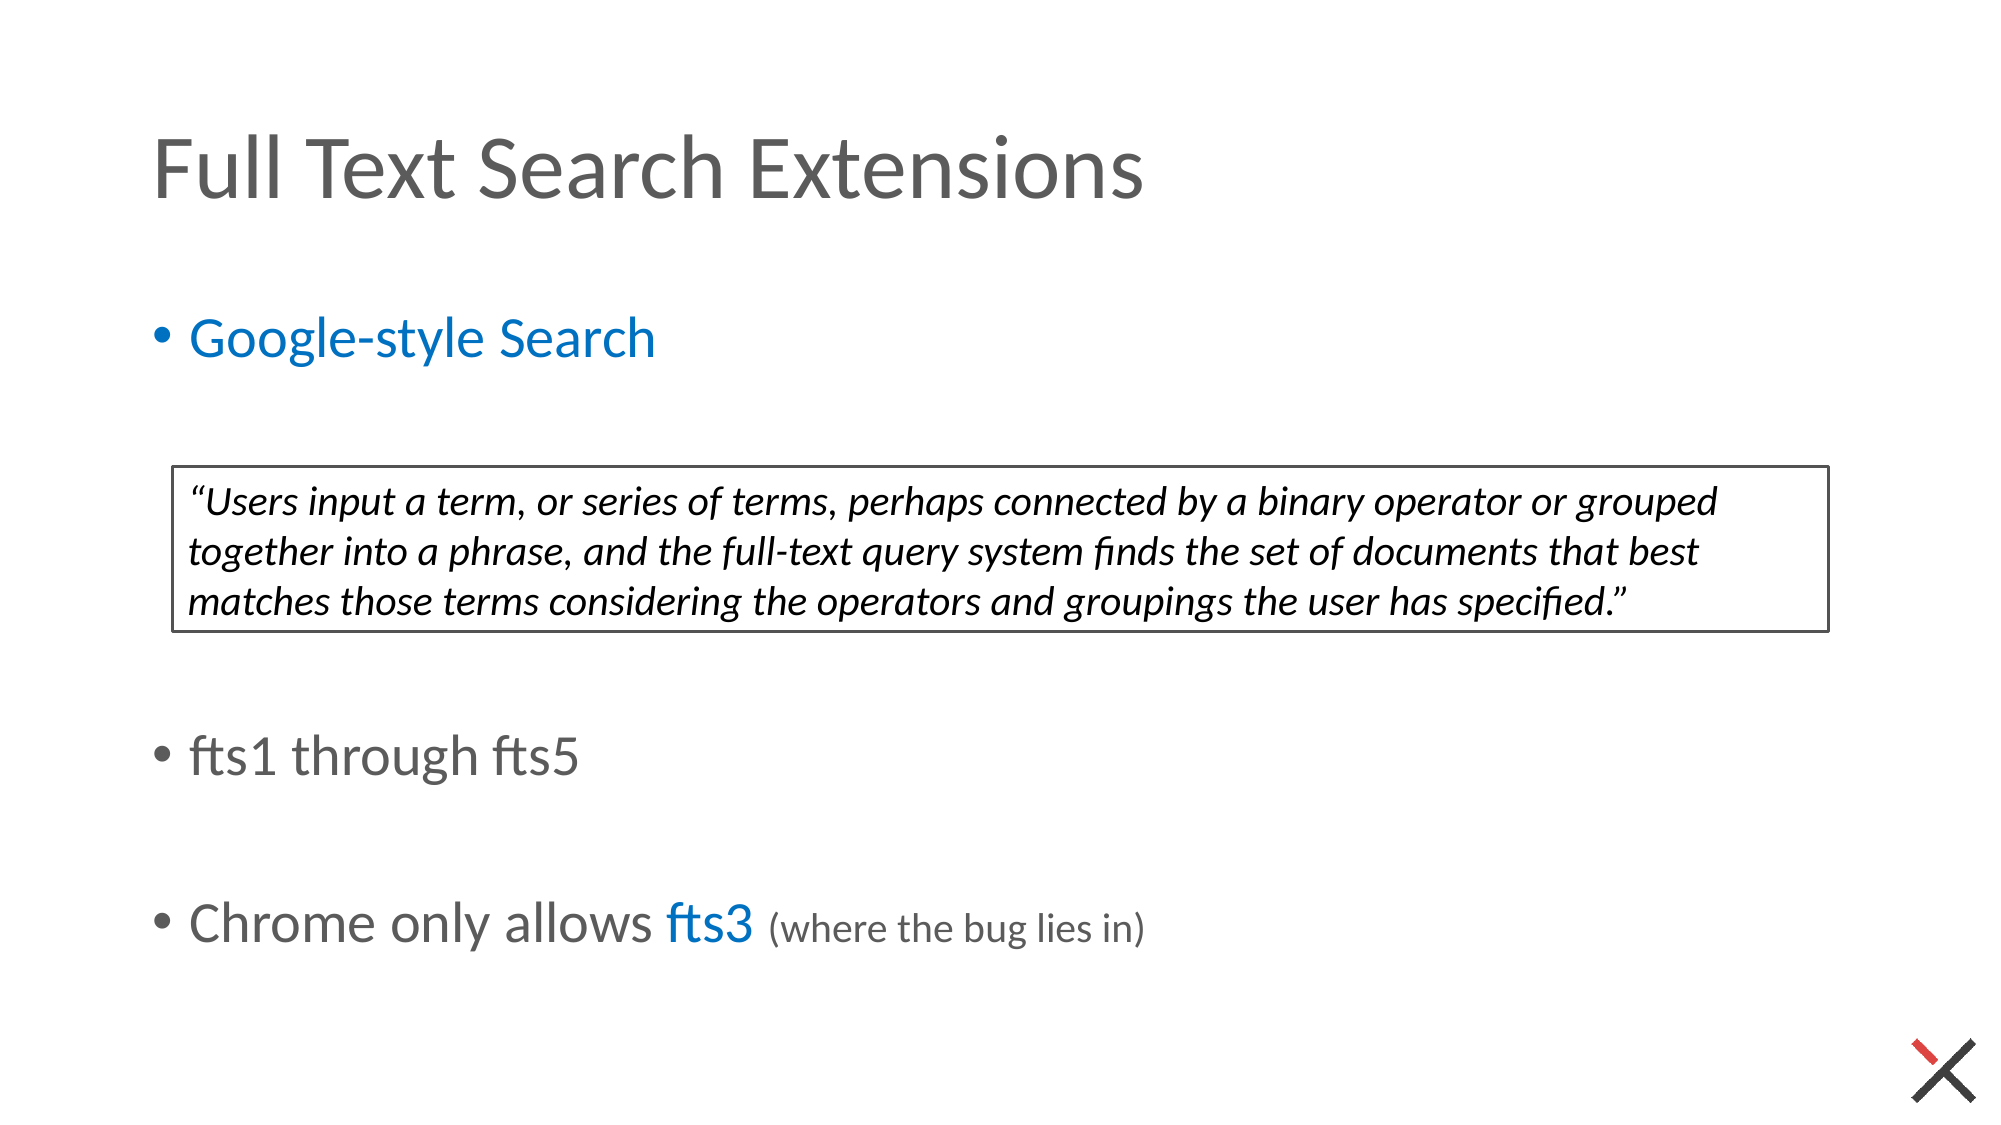

# Full Text Search Extensions
Google-style Search

fts1 through fts5

Chrome only allows fts3 (where the bug lies in)

“Users input a term, or series of terms, perhaps connected by a binary operator or grouped together into a phrase, and the full-text query system finds the set of documents that best matches those terms considering the operators and groupings the user has specified.”